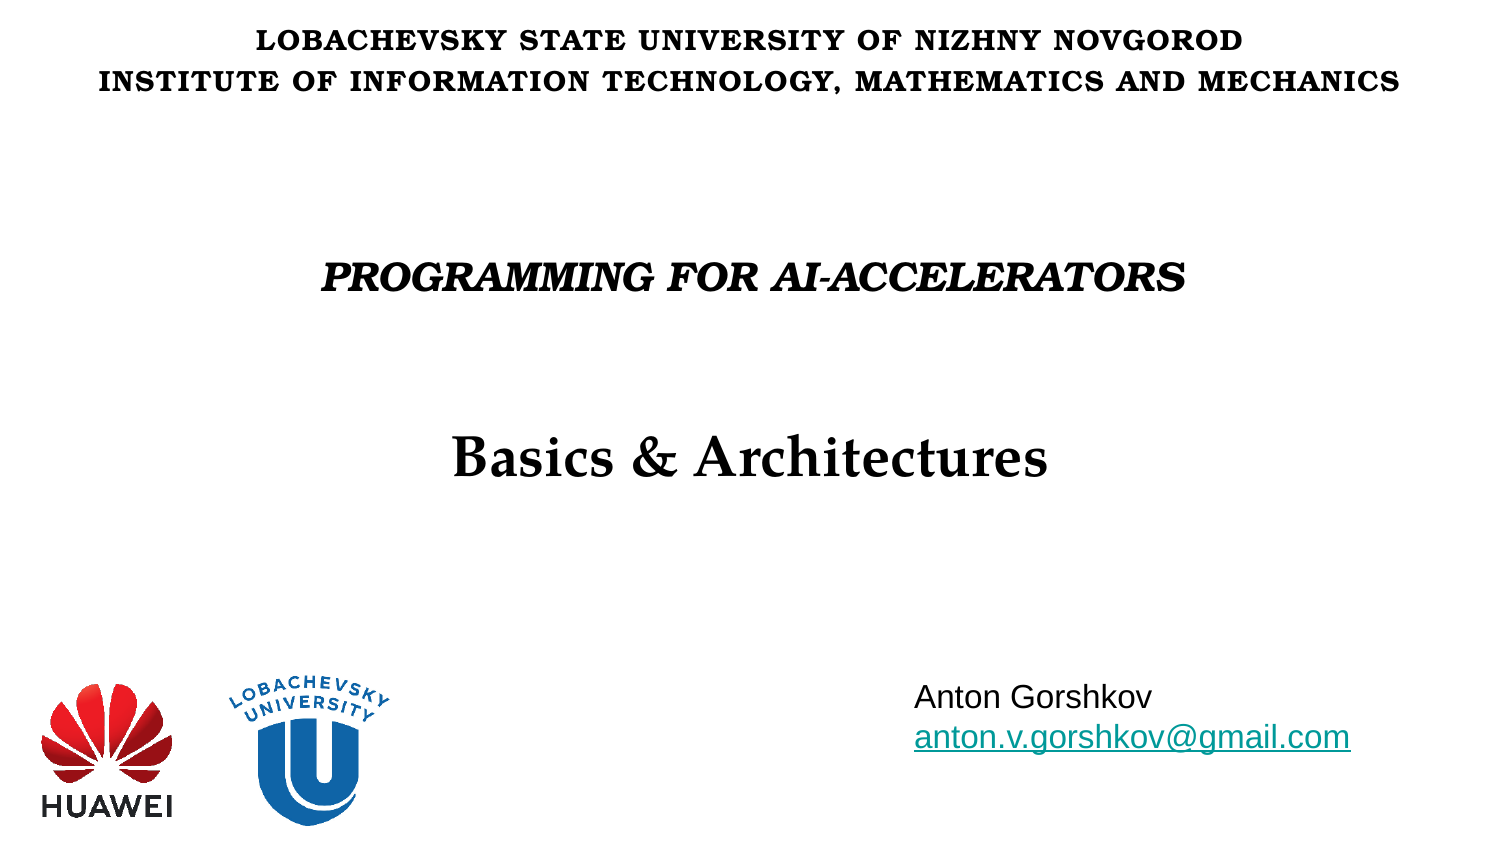

Lobachevsky State University of Nizhny Novgorod
Institute of Information Technology, Mathematics and Mechanics
Programming for AI-accelerators
Basics & Architectures
Anton Gorshkov
anton.v.gorshkov@gmail.com